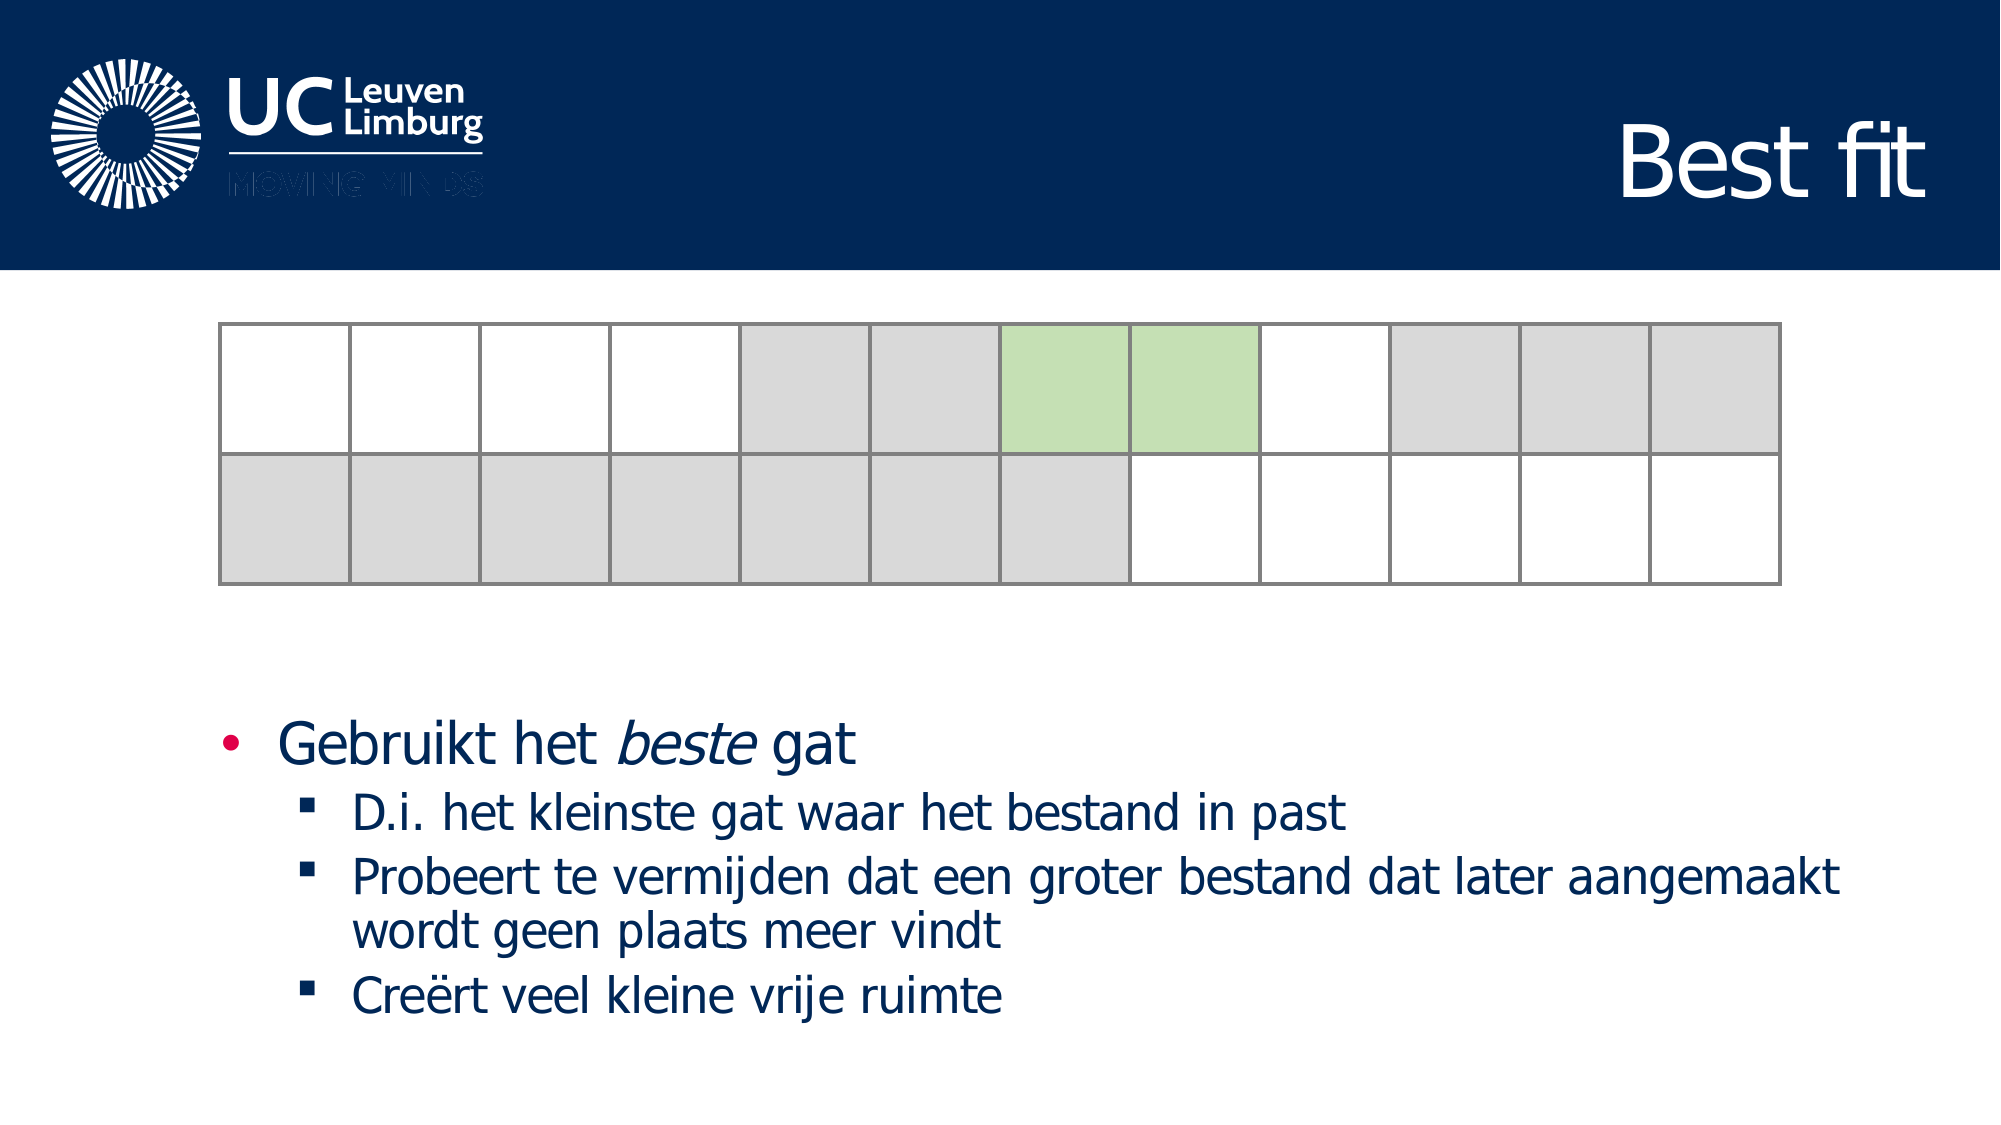

# Best fit

Gebruikt het beste gat
D.i. het kleinste gat waar het bestand in past
Probeert te vermijden dat een groter bestand dat later aangemaakt wordt geen plaats meer vindt
Creërt veel kleine vrije ruimte